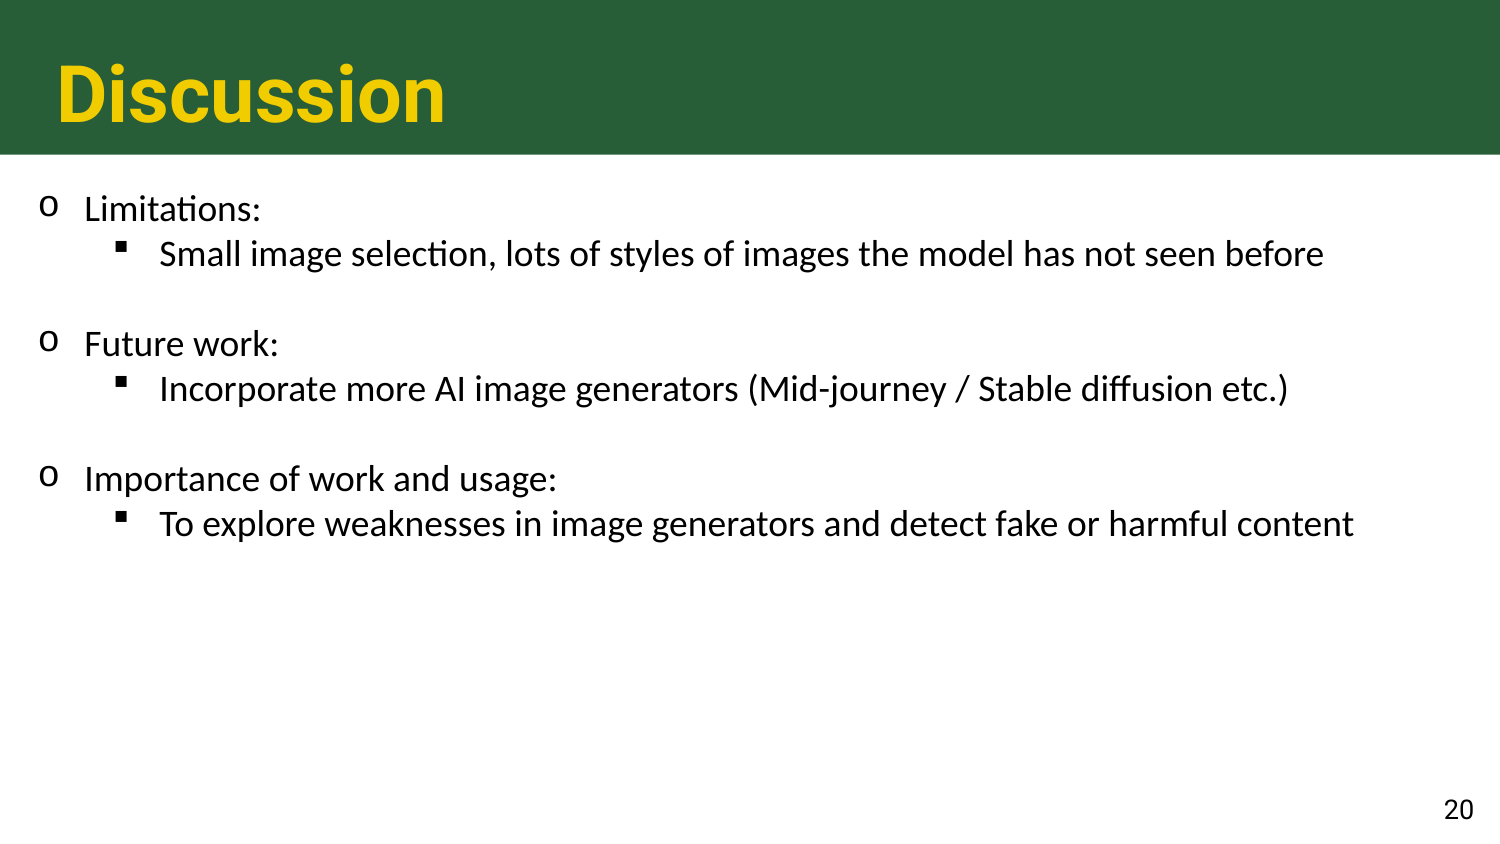

# Discussion
Limitations:
Small image selection, lots of styles of images the model has not seen before

Future work:
Incorporate more AI image generators (Mid-journey / Stable diffusion etc.)

Importance of work and usage:
To explore weaknesses in image generators and detect fake or harmful content

20